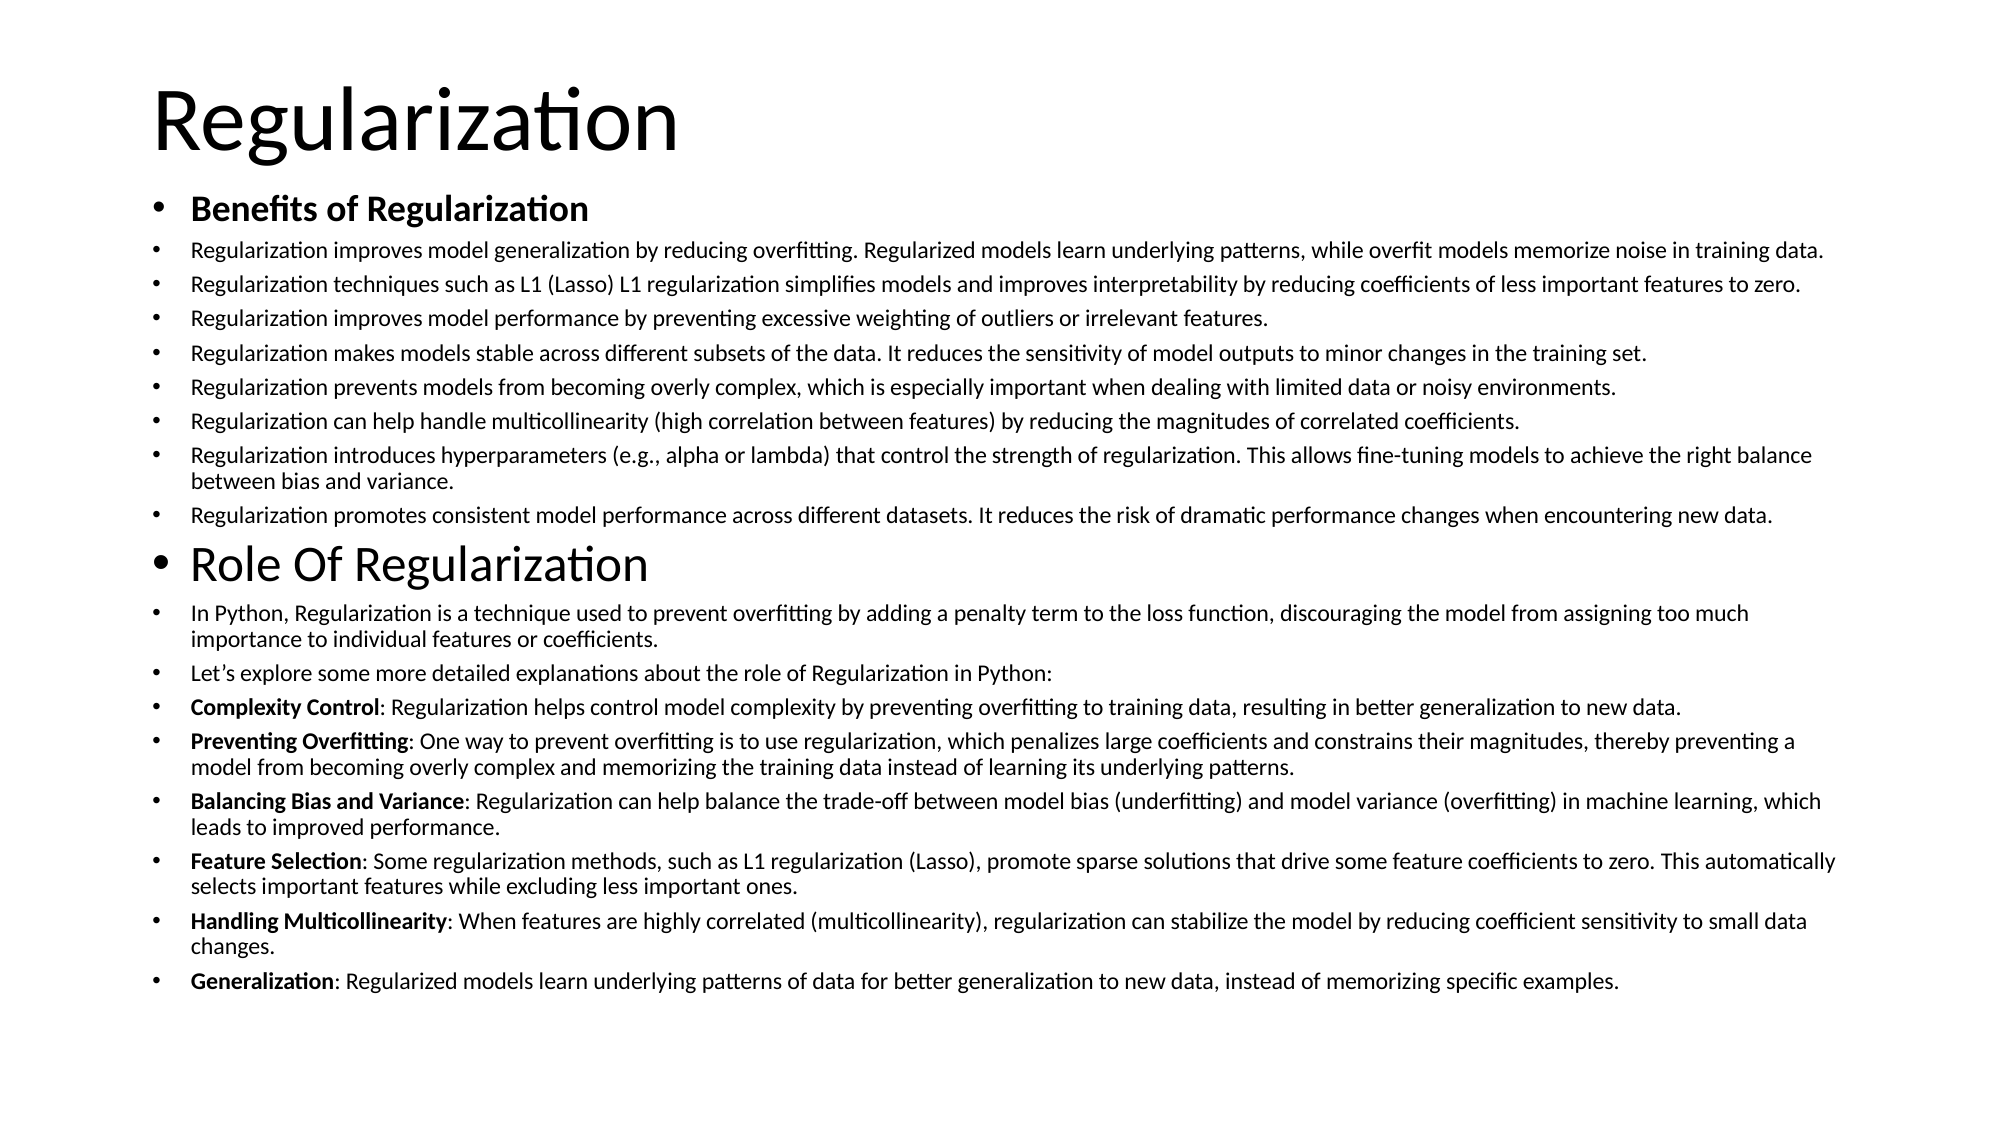

# Regularization
Benefits of Regularization
Regularization improves model generalization by reducing overfitting. Regularized models learn underlying patterns, while overfit models memorize noise in training data.
Regularization techniques such as L1 (Lasso) L1 regularization simplifies models and improves interpretability by reducing coefficients of less important features to zero.
Regularization improves model performance by preventing excessive weighting of outliers or irrelevant features.
Regularization makes models stable across different subsets of the data. It reduces the sensitivity of model outputs to minor changes in the training set.
Regularization prevents models from becoming overly complex, which is especially important when dealing with limited data or noisy environments.
Regularization can help handle multicollinearity (high correlation between features) by reducing the magnitudes of correlated coefficients.
Regularization introduces hyperparameters (e.g., alpha or lambda) that control the strength of regularization. This allows fine-tuning models to achieve the right balance between bias and variance.
Regularization promotes consistent model performance across different datasets. It reduces the risk of dramatic performance changes when encountering new data.
Role Of Regularization
In Python, Regularization is a technique used to prevent overfitting by adding a penalty term to the loss function, discouraging the model from assigning too much importance to individual features or coefficients.
Let’s explore some more detailed explanations about the role of Regularization in Python:
Complexity Control: Regularization helps control model complexity by preventing overfitting to training data, resulting in better generalization to new data.
Preventing Overfitting: One way to prevent overfitting is to use regularization, which penalizes large coefficients and constrains their magnitudes, thereby preventing a model from becoming overly complex and memorizing the training data instead of learning its underlying patterns.
Balancing Bias and Variance: Regularization can help balance the trade-off between model bias (underfitting) and model variance (overfitting) in machine learning, which leads to improved performance.
Feature Selection: Some regularization methods, such as L1 regularization (Lasso), promote sparse solutions that drive some feature coefficients to zero. This automatically selects important features while excluding less important ones.
Handling Multicollinearity: When features are highly correlated (multicollinearity), regularization can stabilize the model by reducing coefficient sensitivity to small data changes.
Generalization: Regularized models learn underlying patterns of data for better generalization to new data, instead of memorizing specific examples.